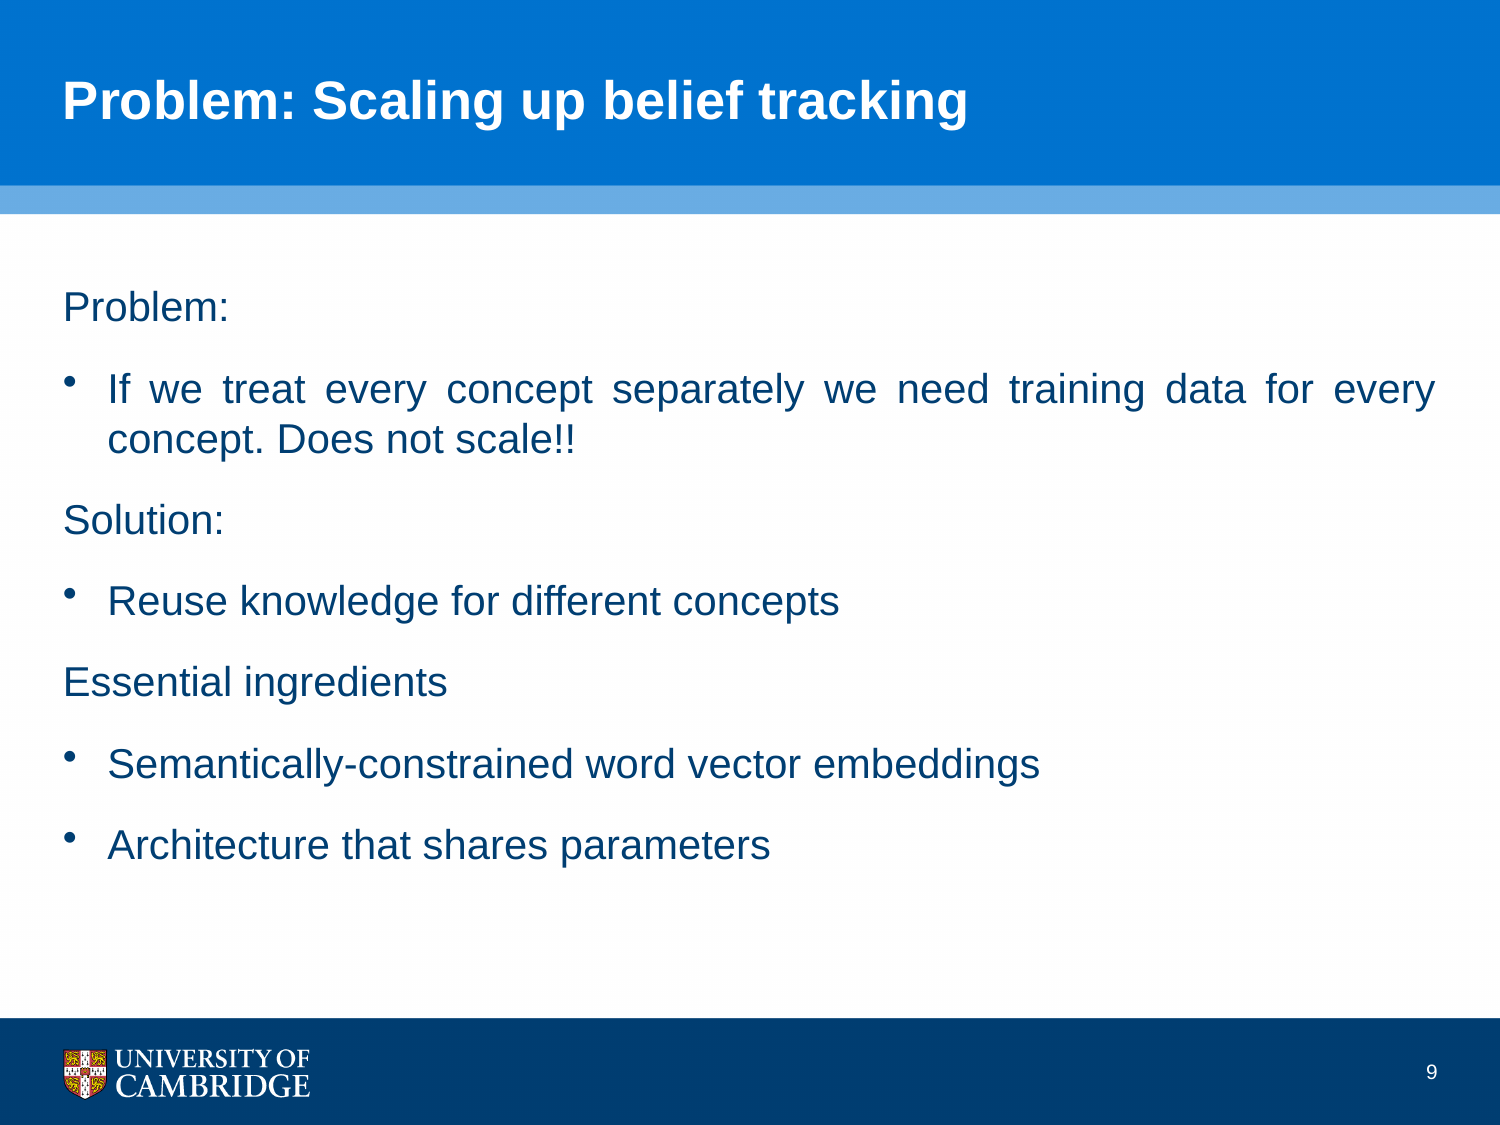

# Problem: Scaling up belief tracking
Problem:
If we treat every concept separately we need training data for every concept. Does not scale!!
Solution:
Reuse knowledge for different concepts
Essential ingredients
Semantically-constrained word vector embeddings
Architecture that shares parameters
9